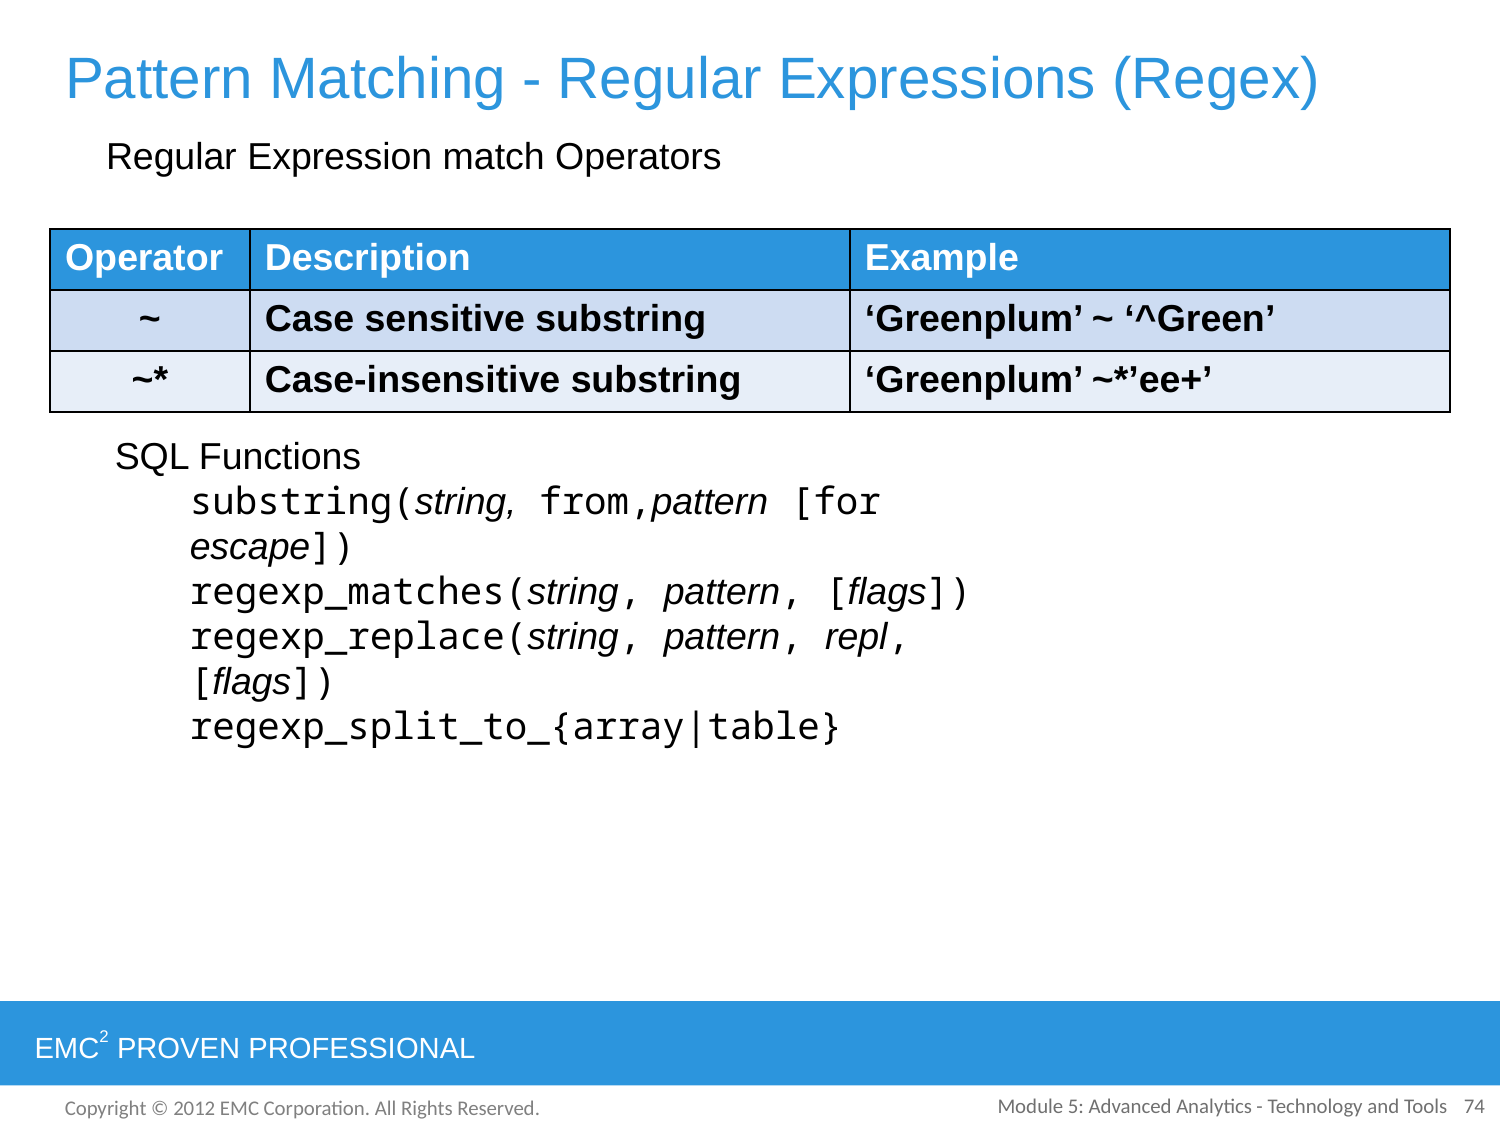

# Pattern Matching - Regular Expressions (Regex)
Regular Expression match Operators
| Operator | Description | Example |
| --- | --- | --- |
| ~ | Case sensitive substring | ‘Greenplum’ ~ ‘^Green’ |
| ~\* | Case-insensitive substring | ‘Greenplum’ ~\*’ee+’ |
SQL Functions
substring(string, from,pattern [for escape])
regexp_matches(string, pattern, [flags])
regexp_replace(string, pattern, repl, [flags])
regexp_split_to_{array|table}
Module 5: Advanced Analytics - Technology and Tools
74